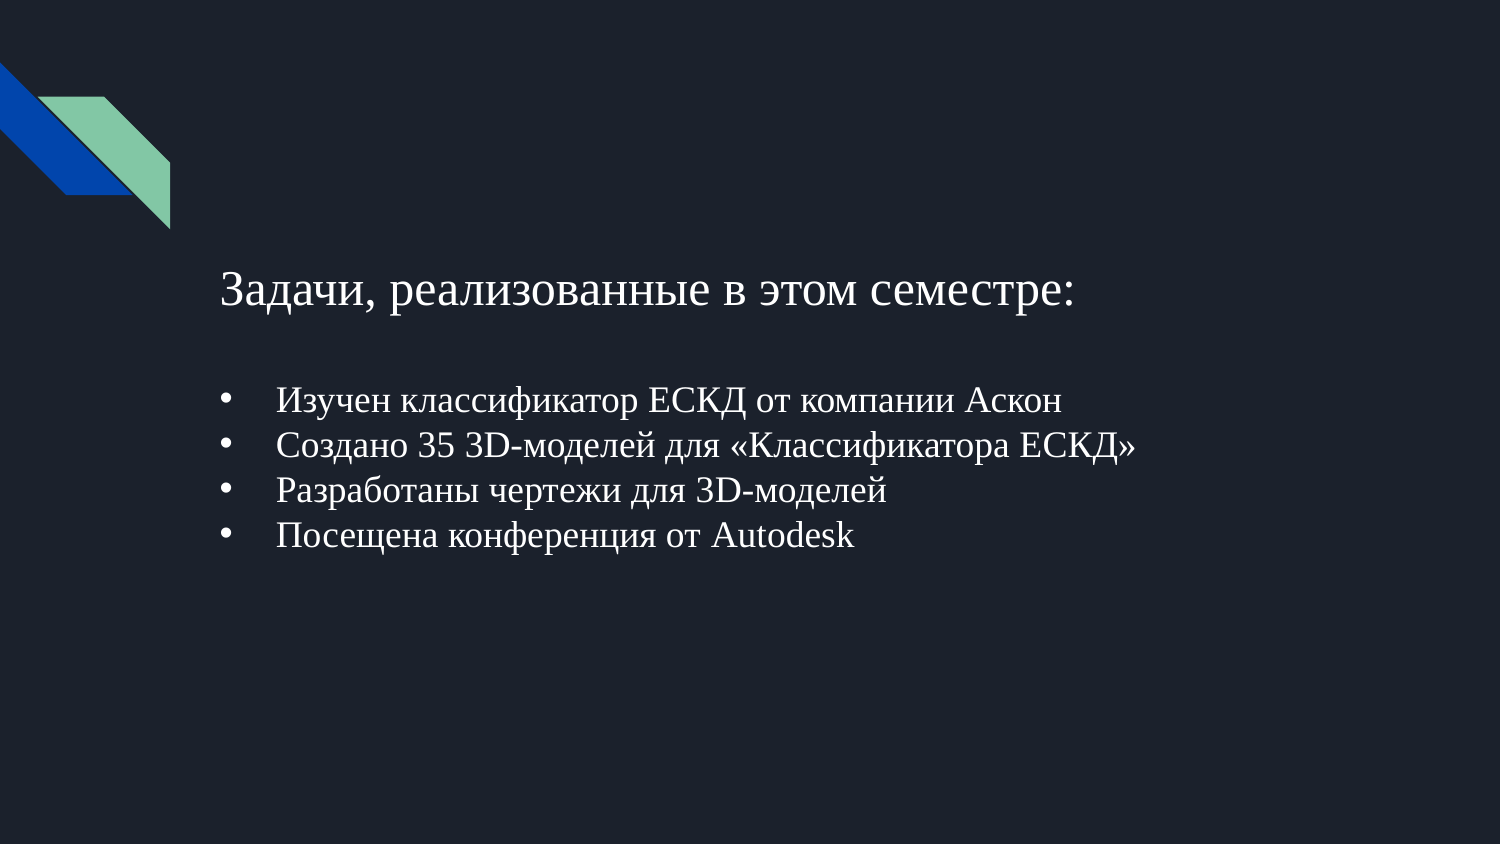

Задачи, реализованные в этом семестре:

Изучен классификатор ЕСКД от компании Аскон
Создано 35 3D-моделей для «Классификатора ЕСКД»
Разработаны чертежи для 3D-моделей
Посещена конференция от Autodesk